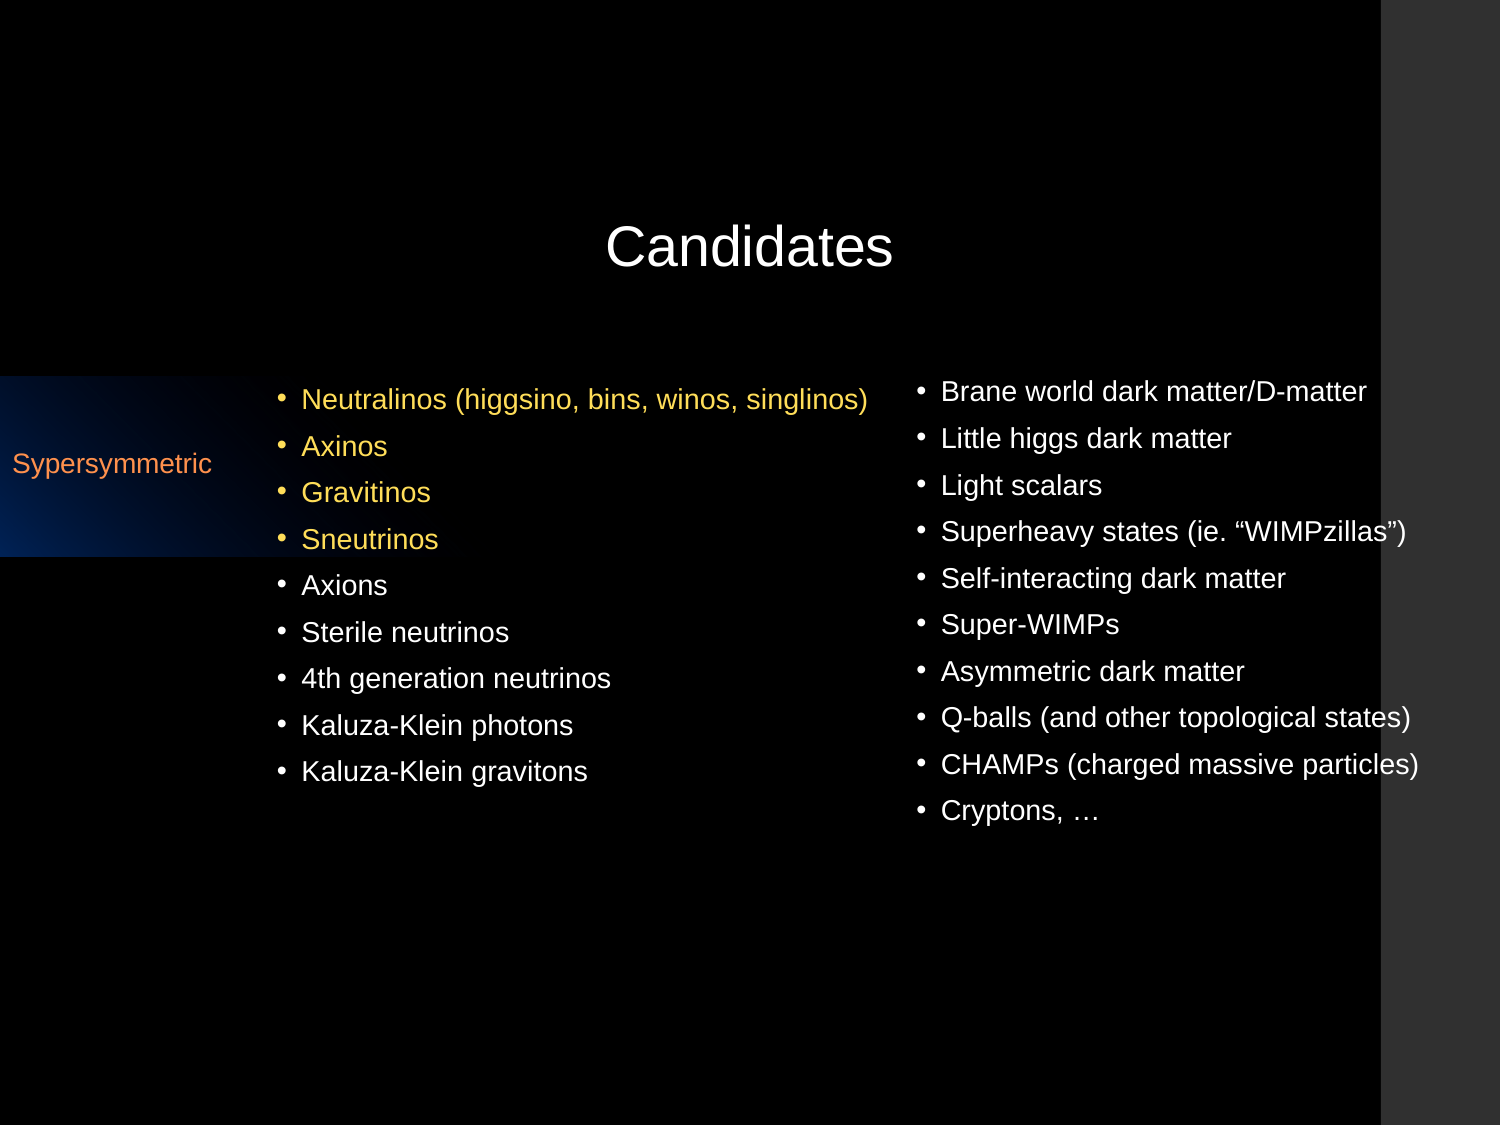

Candidates
Brane world dark matter/D-matter
Little higgs dark matter
Light scalars
Superheavy states (ie. “WIMPzillas”)
Self-interacting dark matter
Super-WIMPs
Asymmetric dark matter
Q-balls (and other topological states)
CHAMPs (charged massive particles)
Cryptons, …
Neutralinos (higgsino, bins, winos, singlinos)
Axinos
Gravitinos
Sneutrinos
Axions
Sterile neutrinos
4th generation neutrinos
Kaluza-Klein photons
Kaluza-Klein gravitons

Sypersymmetric